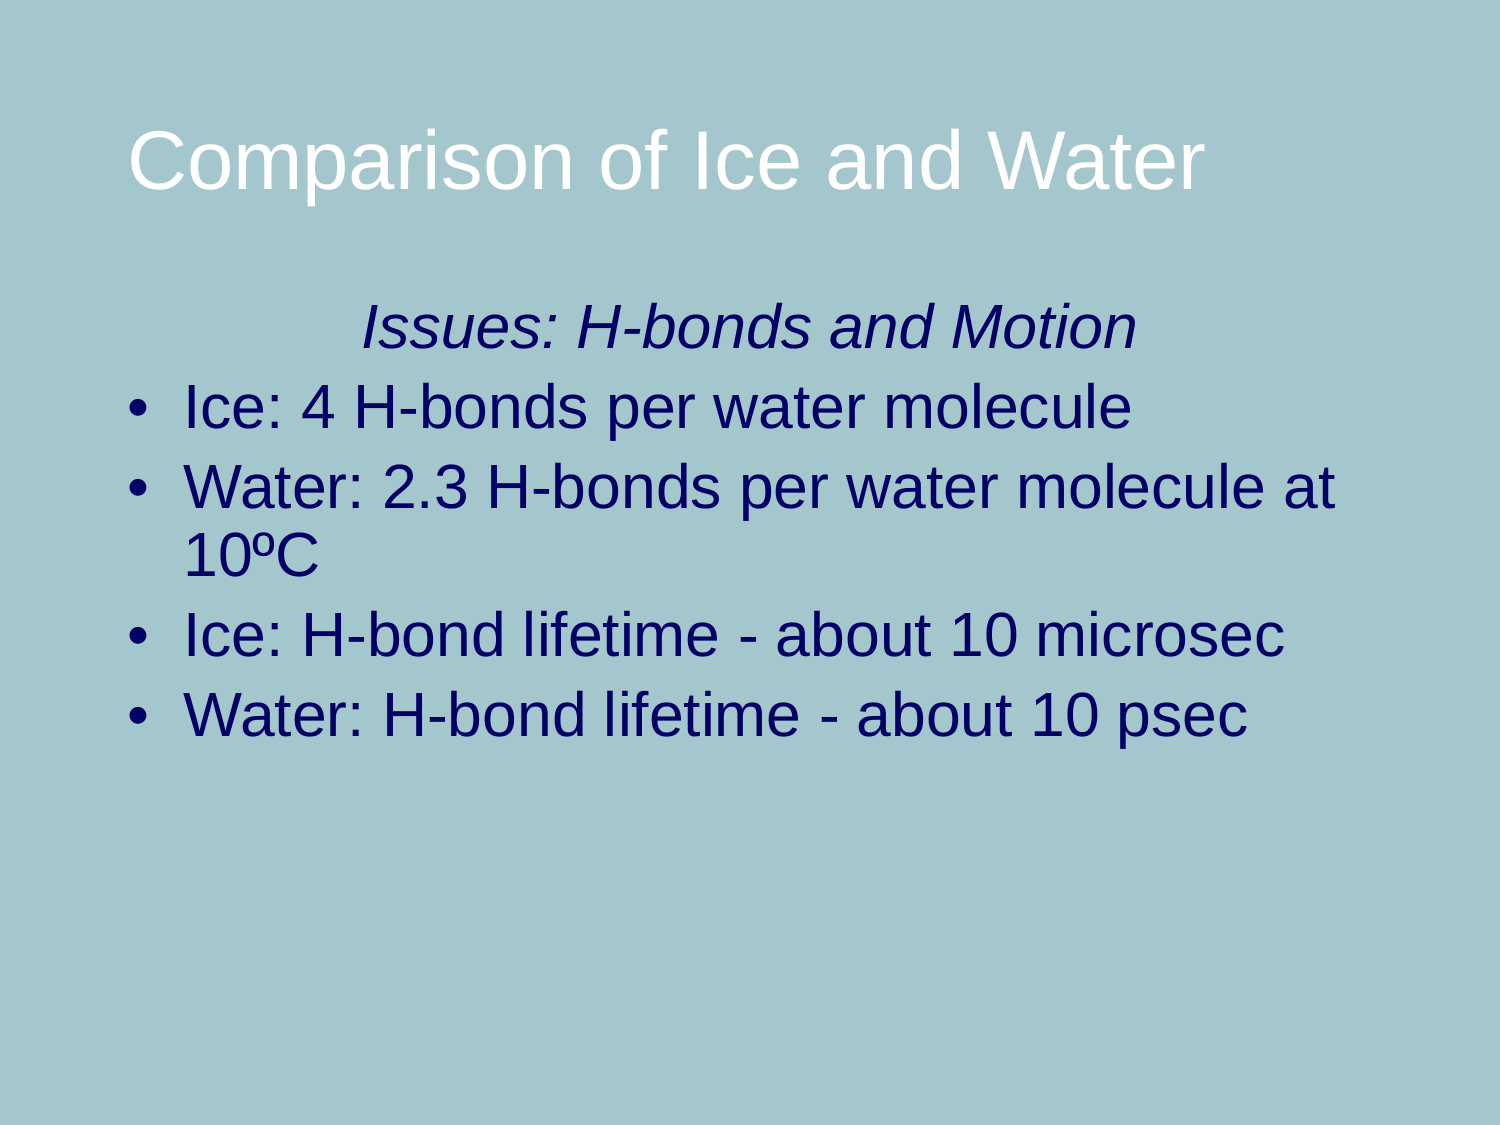

# Comparison of Ice and Water
Issues: H-bonds and Motion
Ice: 4 H-bonds per water molecule
Water: 2.3 H-bonds per water molecule at 10ºC
Ice: H-bond lifetime - about 10 microsec
Water: H-bond lifetime - about 10 psec